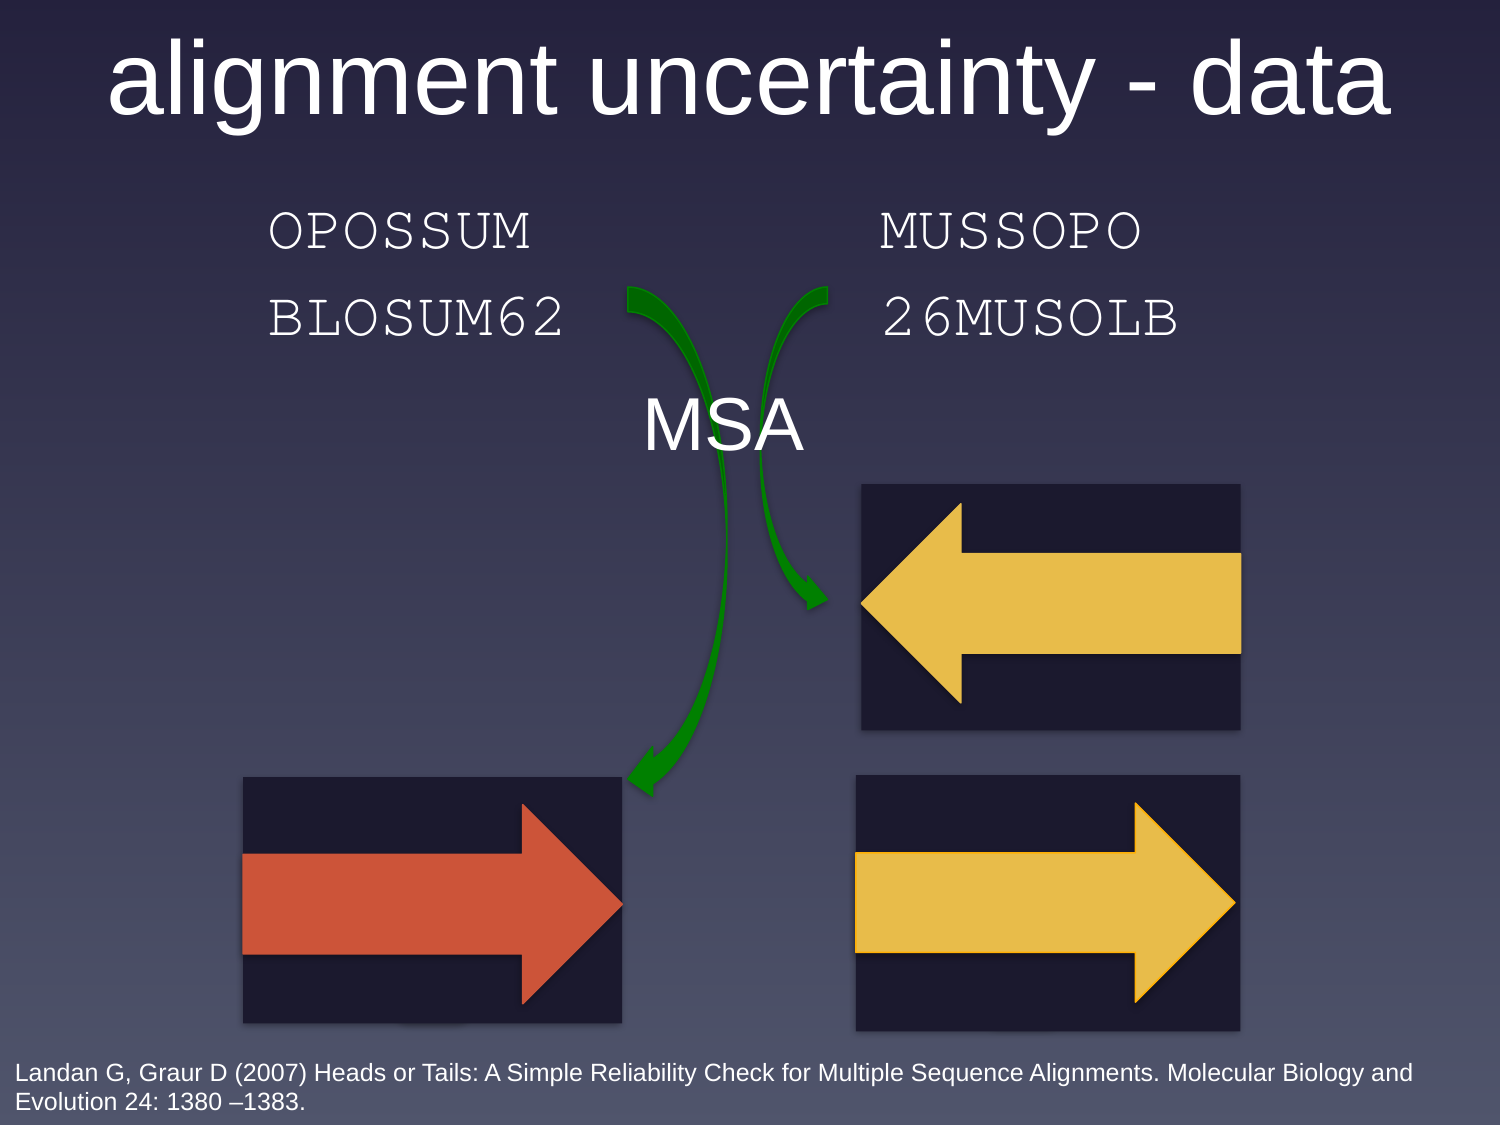

# alignment uncertainty - data
OPOSSUM
BLOSUM62
MUSSOPO
26MUSOLB

MSA

Aln2
OPOSSUM--
BLO-SUM62
Aln1
OPOSSUM--
BLOS-UM62

Landan G, Graur D (2007) Heads or Tails: A Simple Reliability Check for Multiple Sequence Alignments. Molecular Biology and Evolution 24: 1380 –1383.